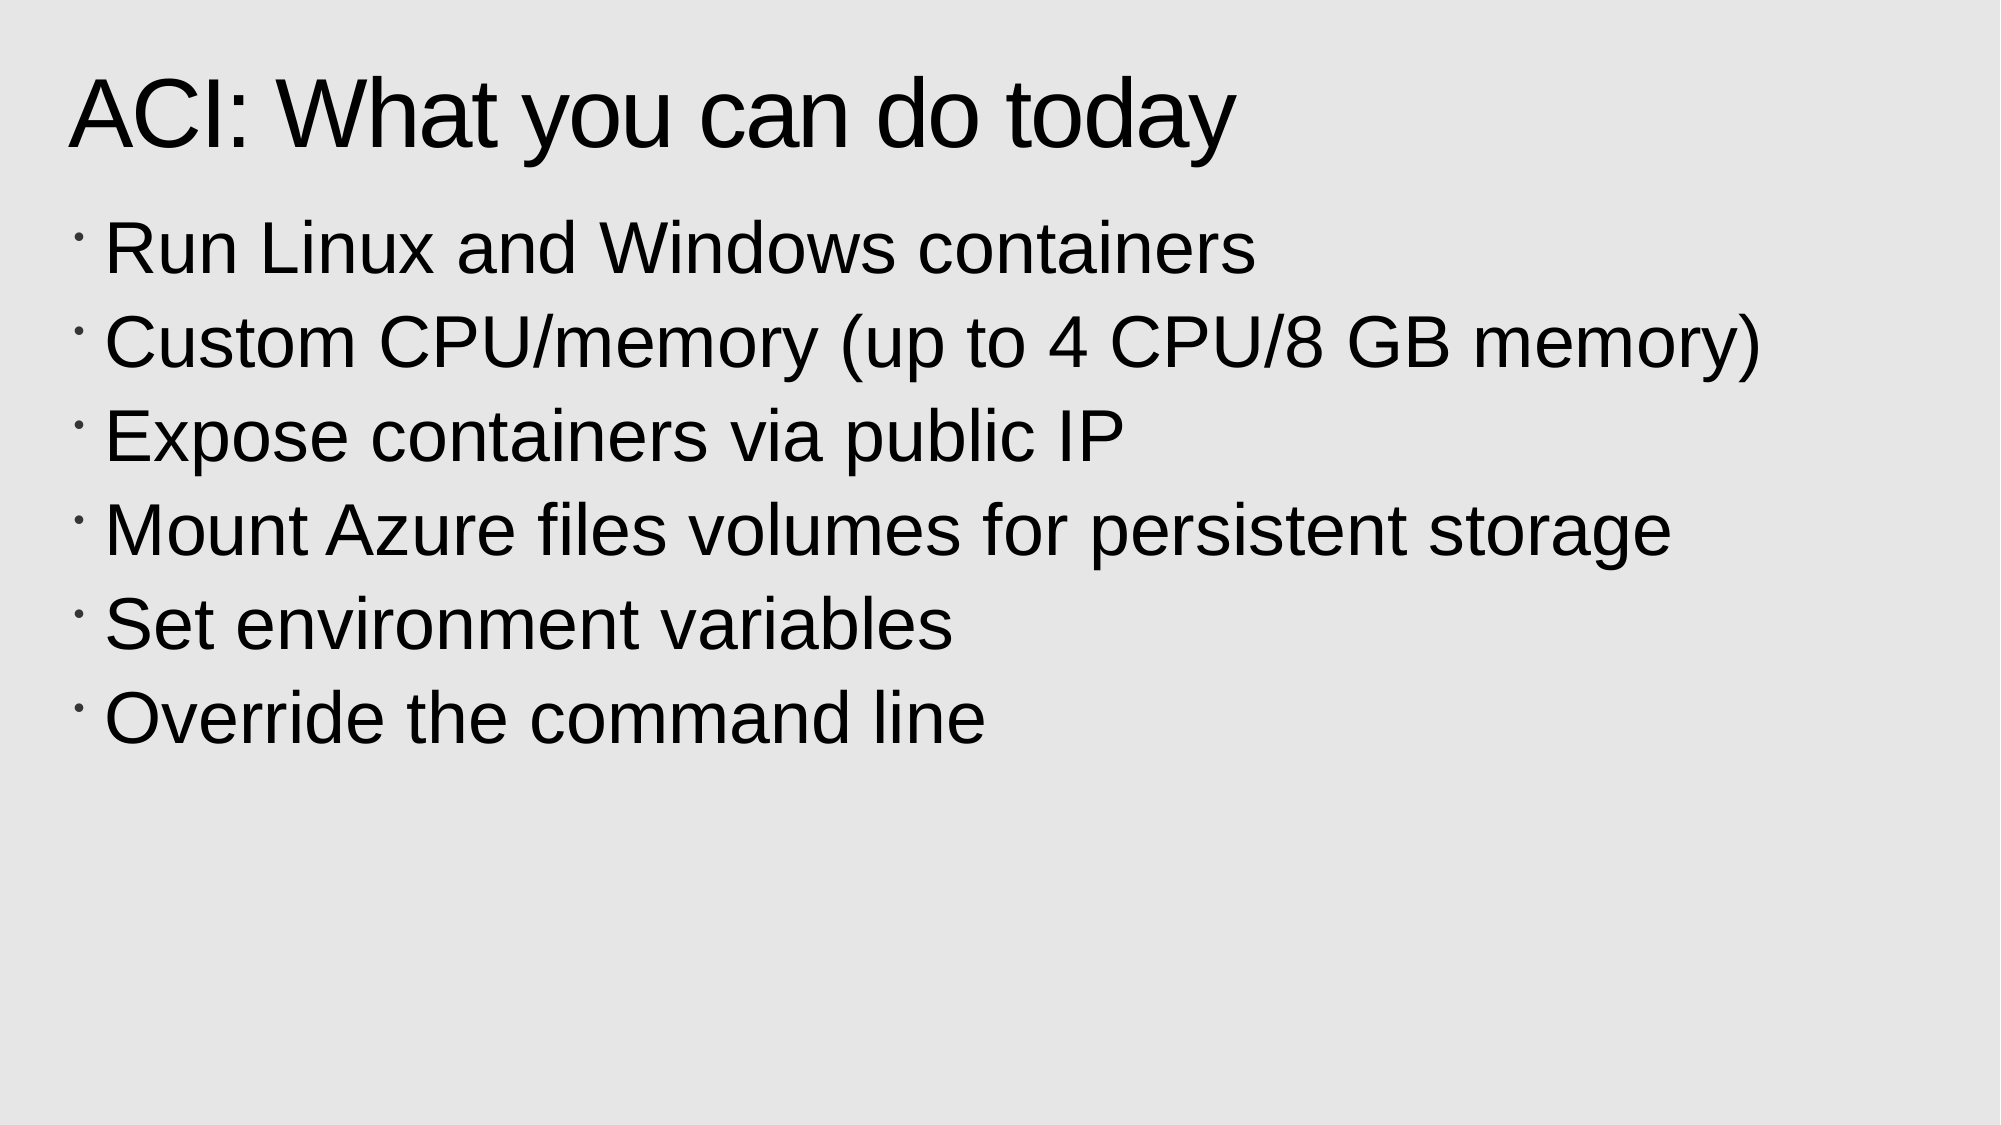

# ACI: What you can do today
Run Linux and Windows containers
Custom CPU/memory (up to 4 CPU/8 GB memory)
Expose containers via public IP
Mount Azure files volumes for persistent storage
Set environment variables
Override the command line